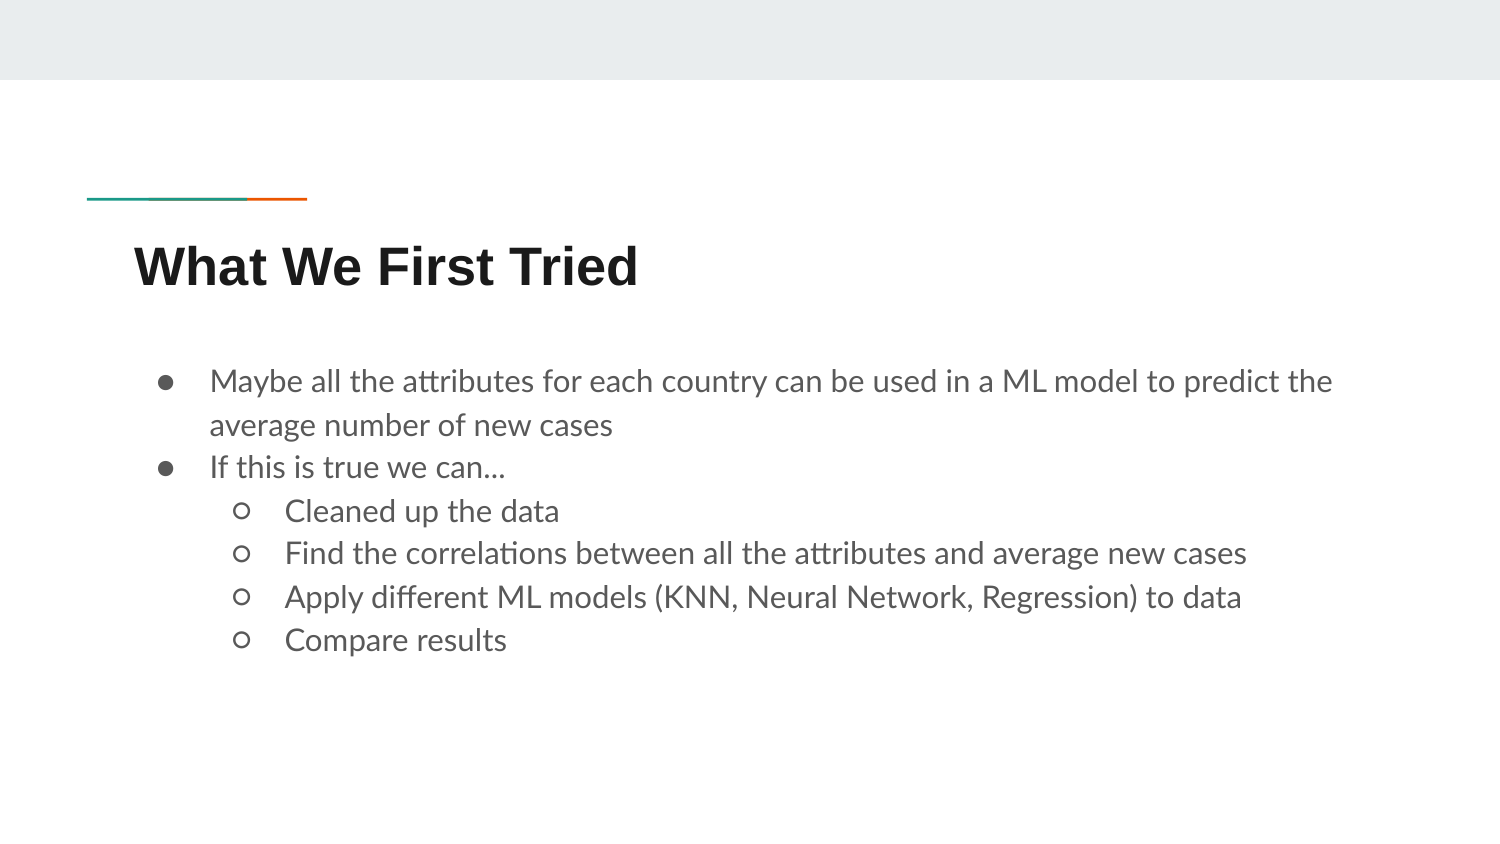

# What We First Tried
Maybe all the attributes for each country can be used in a ML model to predict the average number of new cases
If this is true we can...
Cleaned up the data
Find the correlations between all the attributes and average new cases
Apply different ML models (KNN, Neural Network, Regression) to data
Compare results